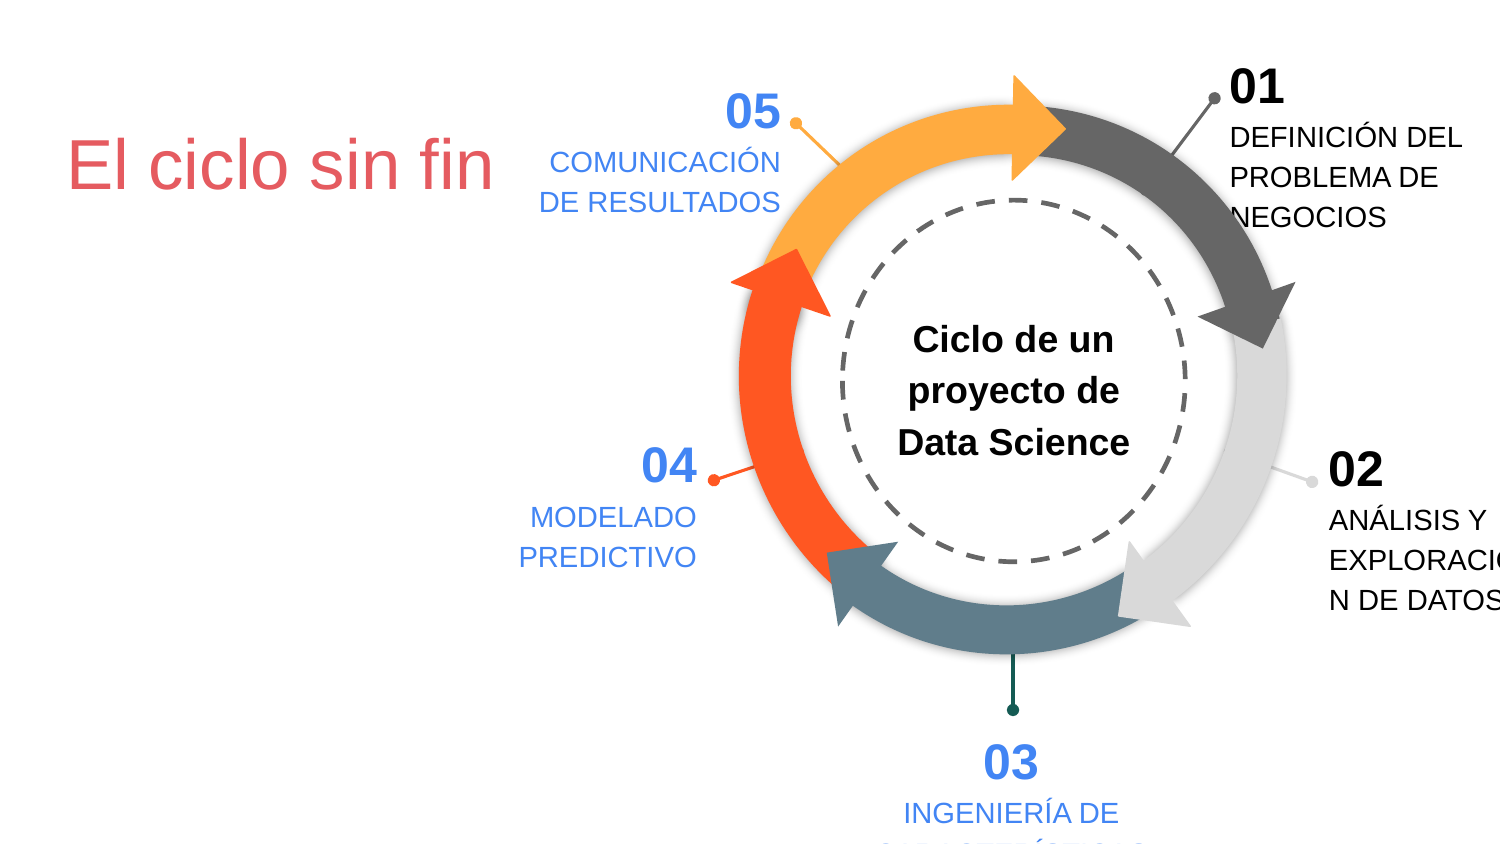

01
DEFINICIÓN DEL PROBLEMA DE NEGOCIOS
05
COMUNICACIÓN DE RESULTADOS

# El ciclo sin fin

Ciclo de un proyecto de Data Science
04
MODELADO PREDICTIVO
02
ANÁLISIS Y EXPLORACIÓN DE DATOS

03
INGENIERÍA DE CARACTERÍSTICAS